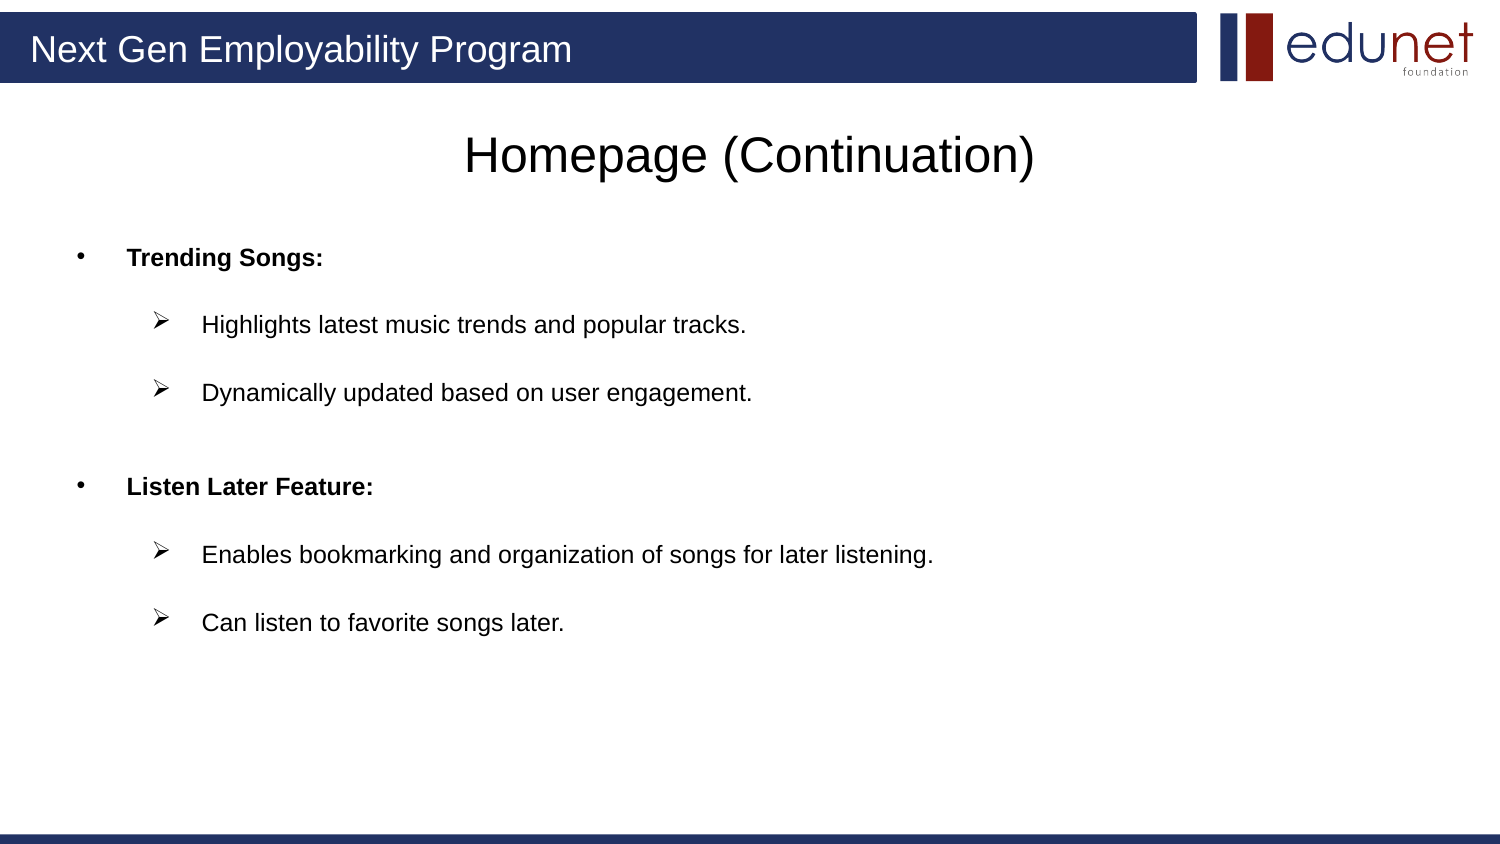

# Homepage (Continuation)
Trending Songs:
Highlights latest music trends and popular tracks.
Dynamically updated based on user engagement.

Listen Later Feature:
Enables bookmarking and organization of songs for later listening.
Can listen to favorite songs later.